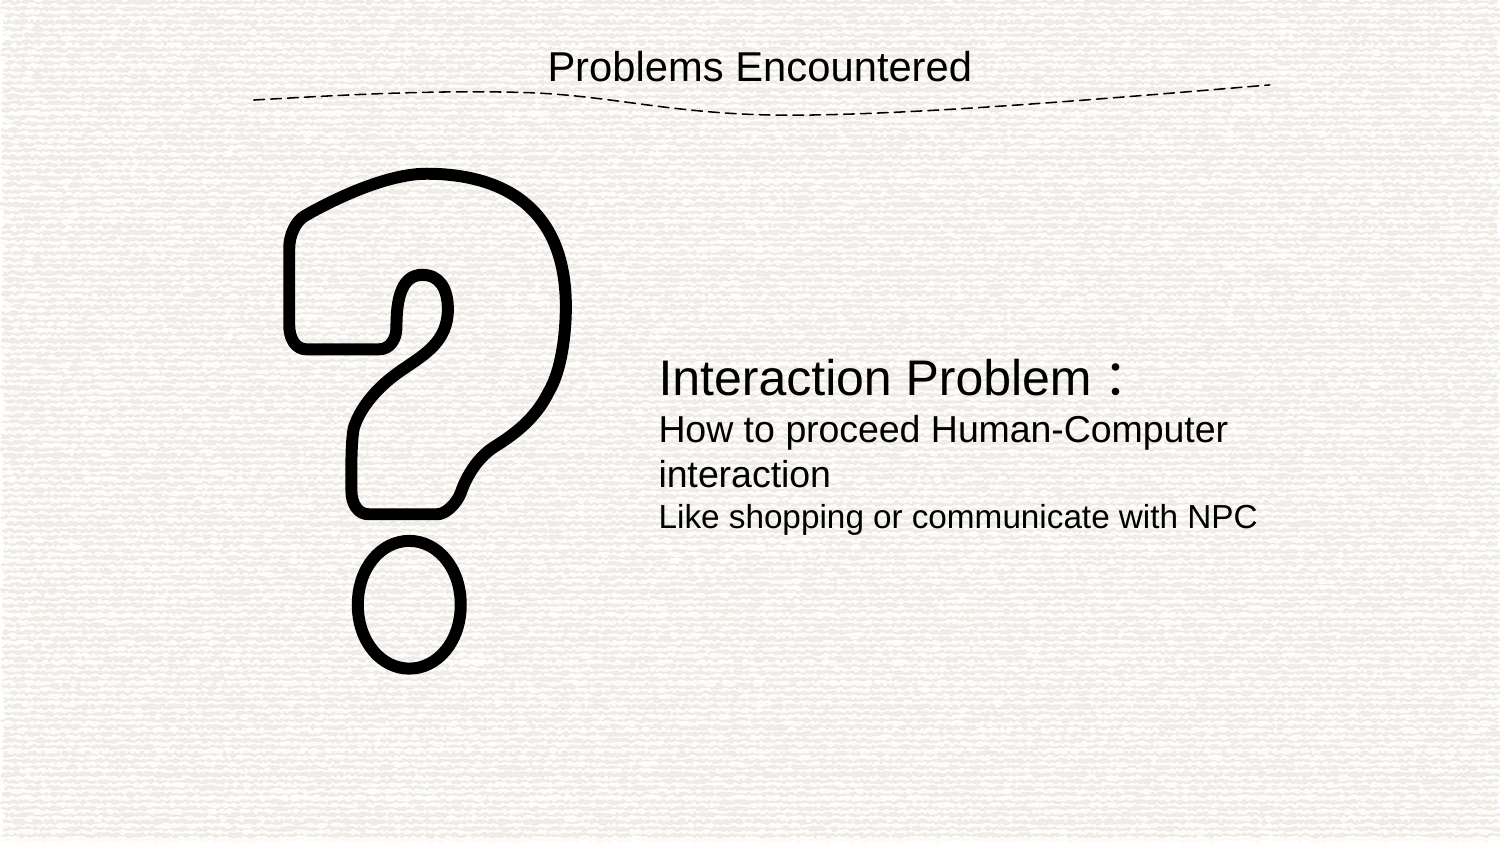

Problems Encountered

Interaction Problem：
How to proceed Human-Computer interaction
Like shopping or communicate with NPC